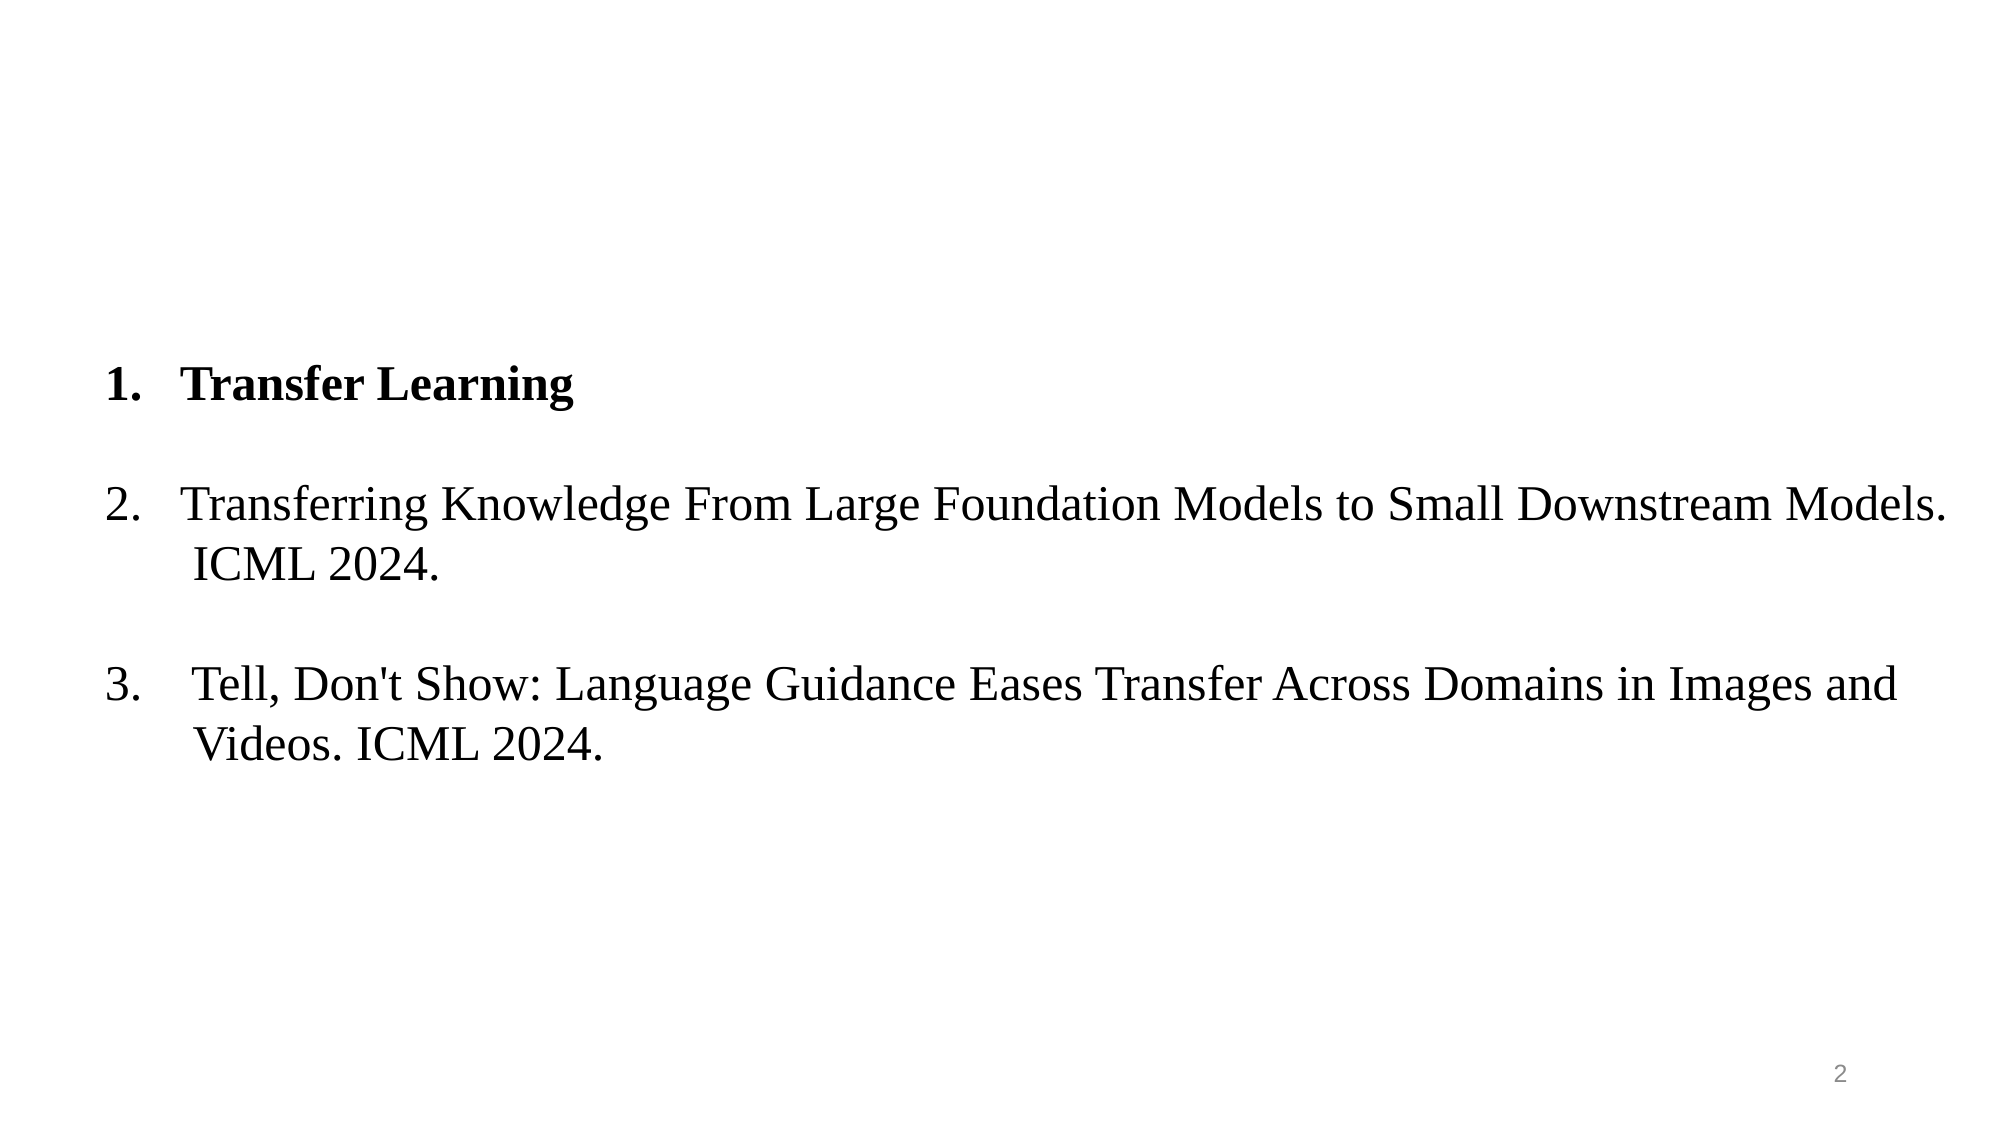

Transfer Learning

Transferring Knowledge From Large Foundation Models to Small Downstream Models.
       ICML 2024.

3.    Tell, Don't Show: Language Guidance Eases Transfer Across Domains in Images and
       Videos. ICML 2024.
2